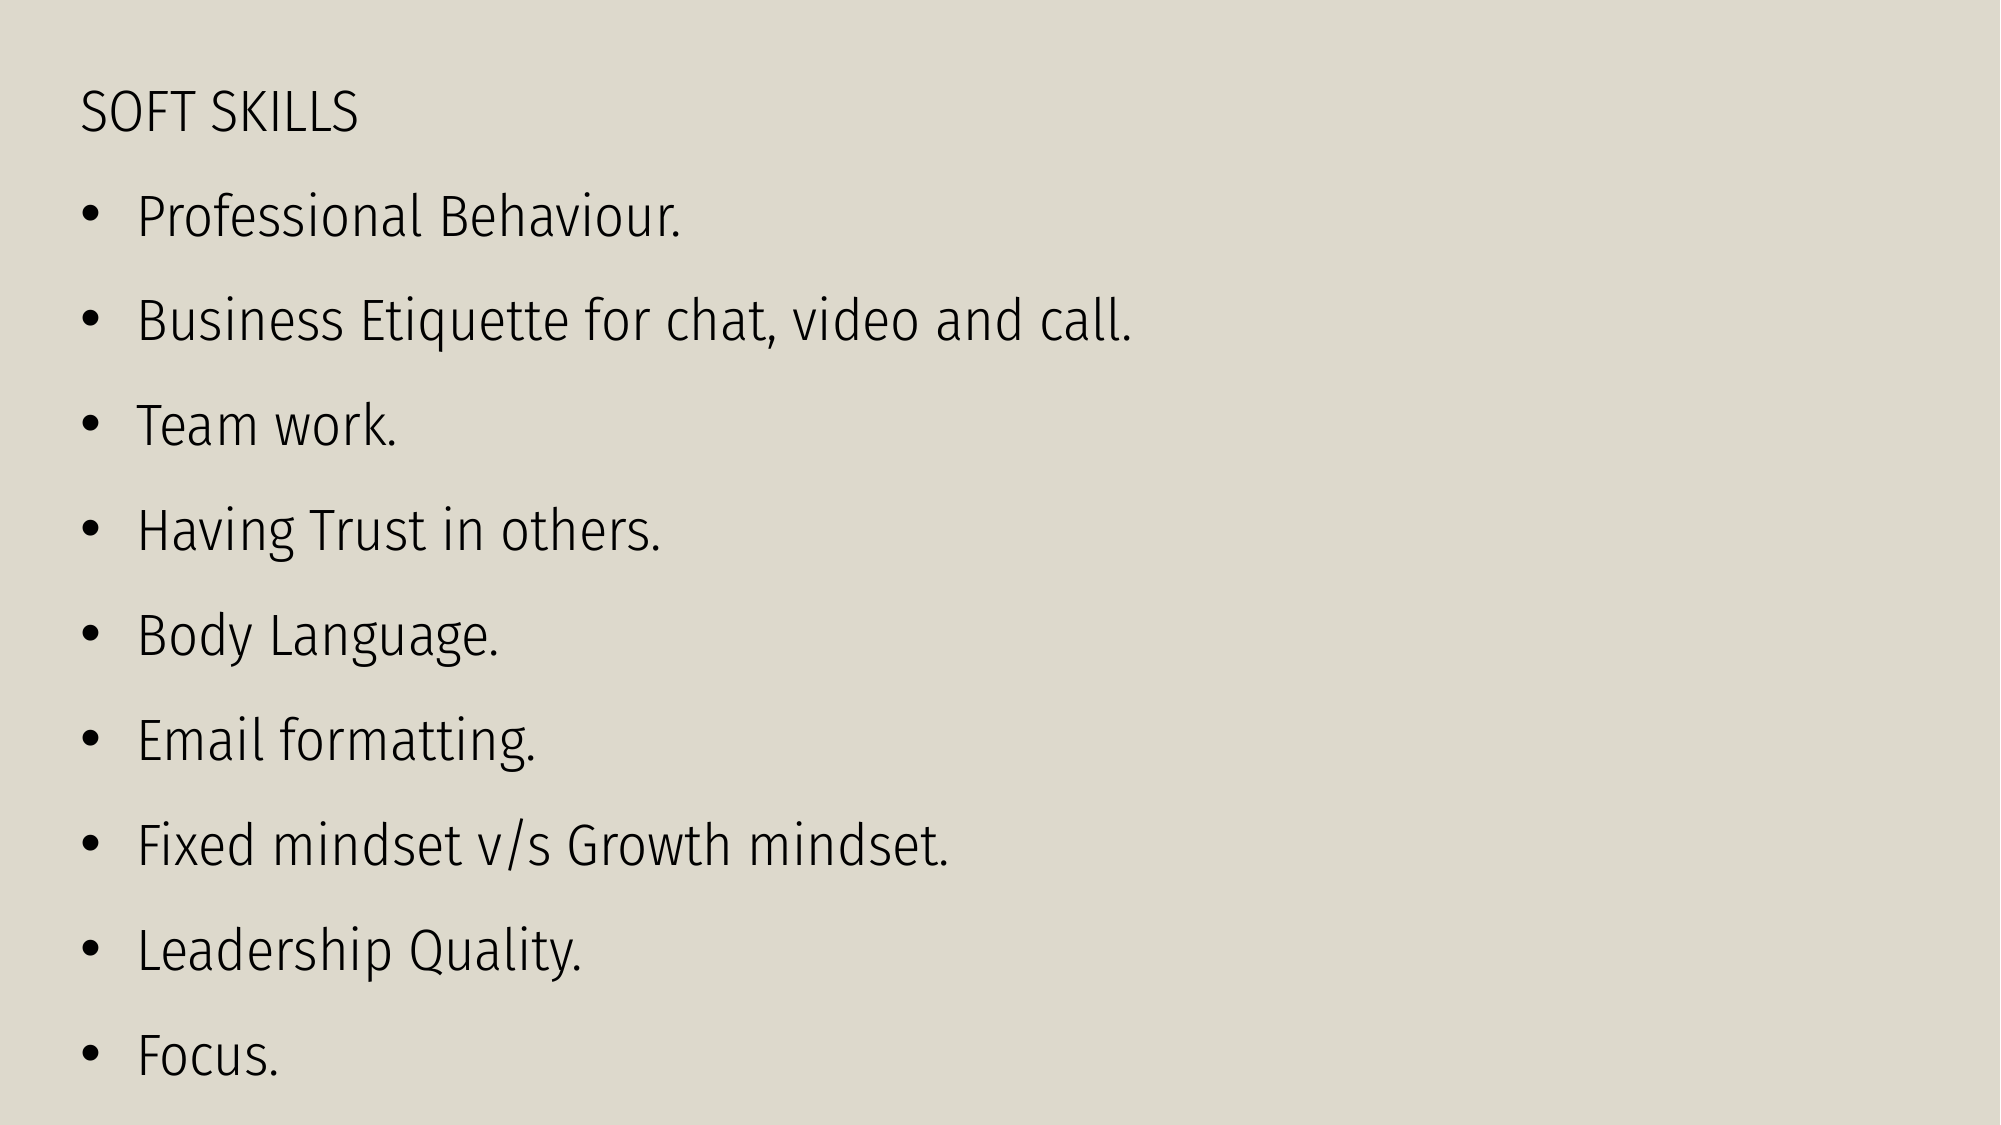

SOFT SKILLS
Professional Behaviour.
Business Etiquette for chat, video and call.
Team work.
Having Trust in others.
Body Language.
Email formatting.
Fixed mindset v/s Growth mindset.
Leadership Quality.
Focus.